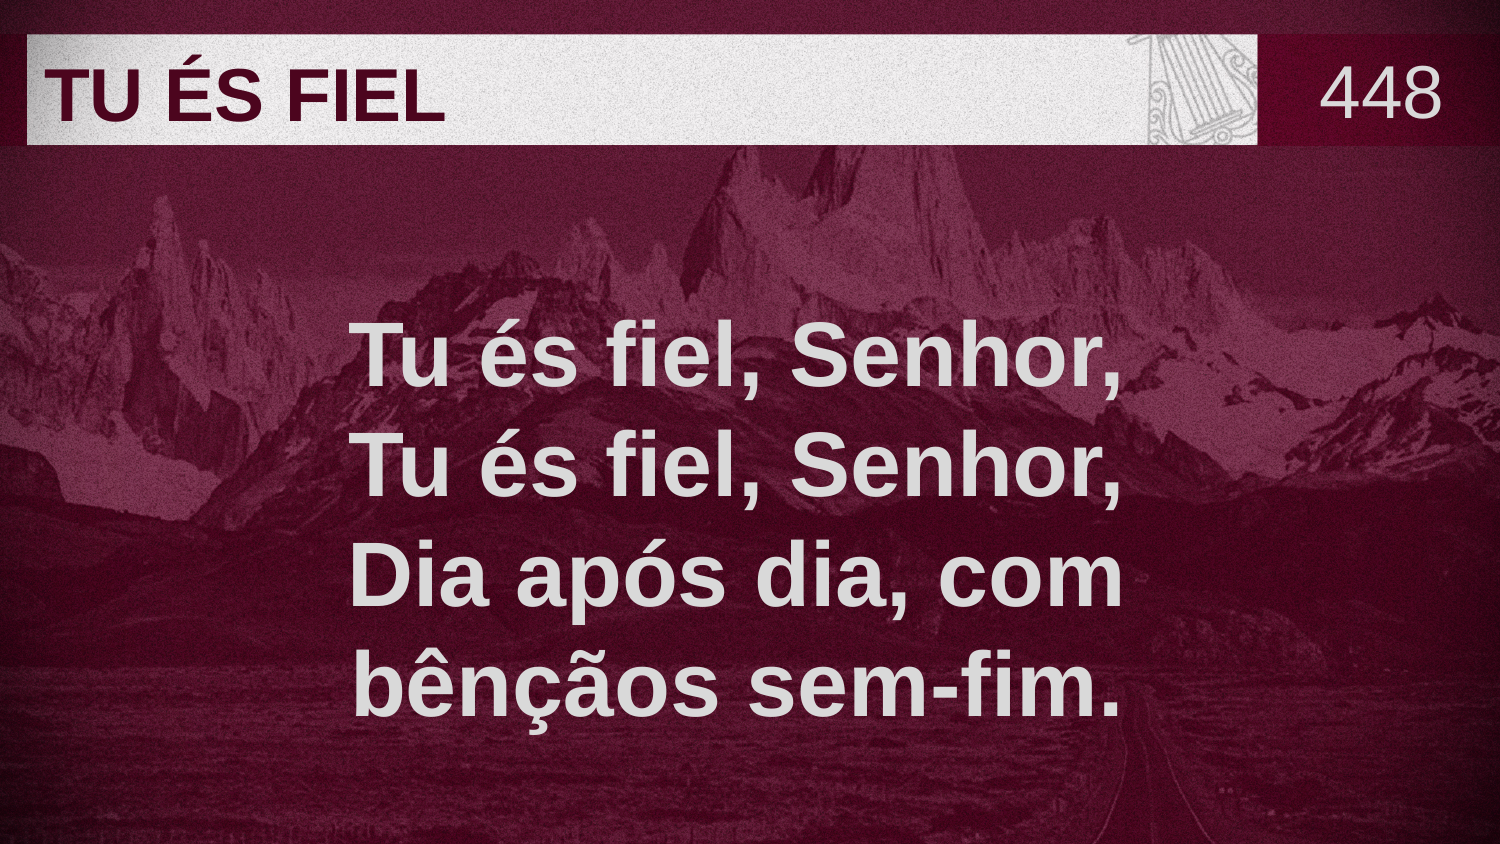

# TU ÉS FIEL
448
Tu és fiel, Senhor,
Tu és fiel, Senhor,
Dia após dia, com
bênçãos sem-fim.